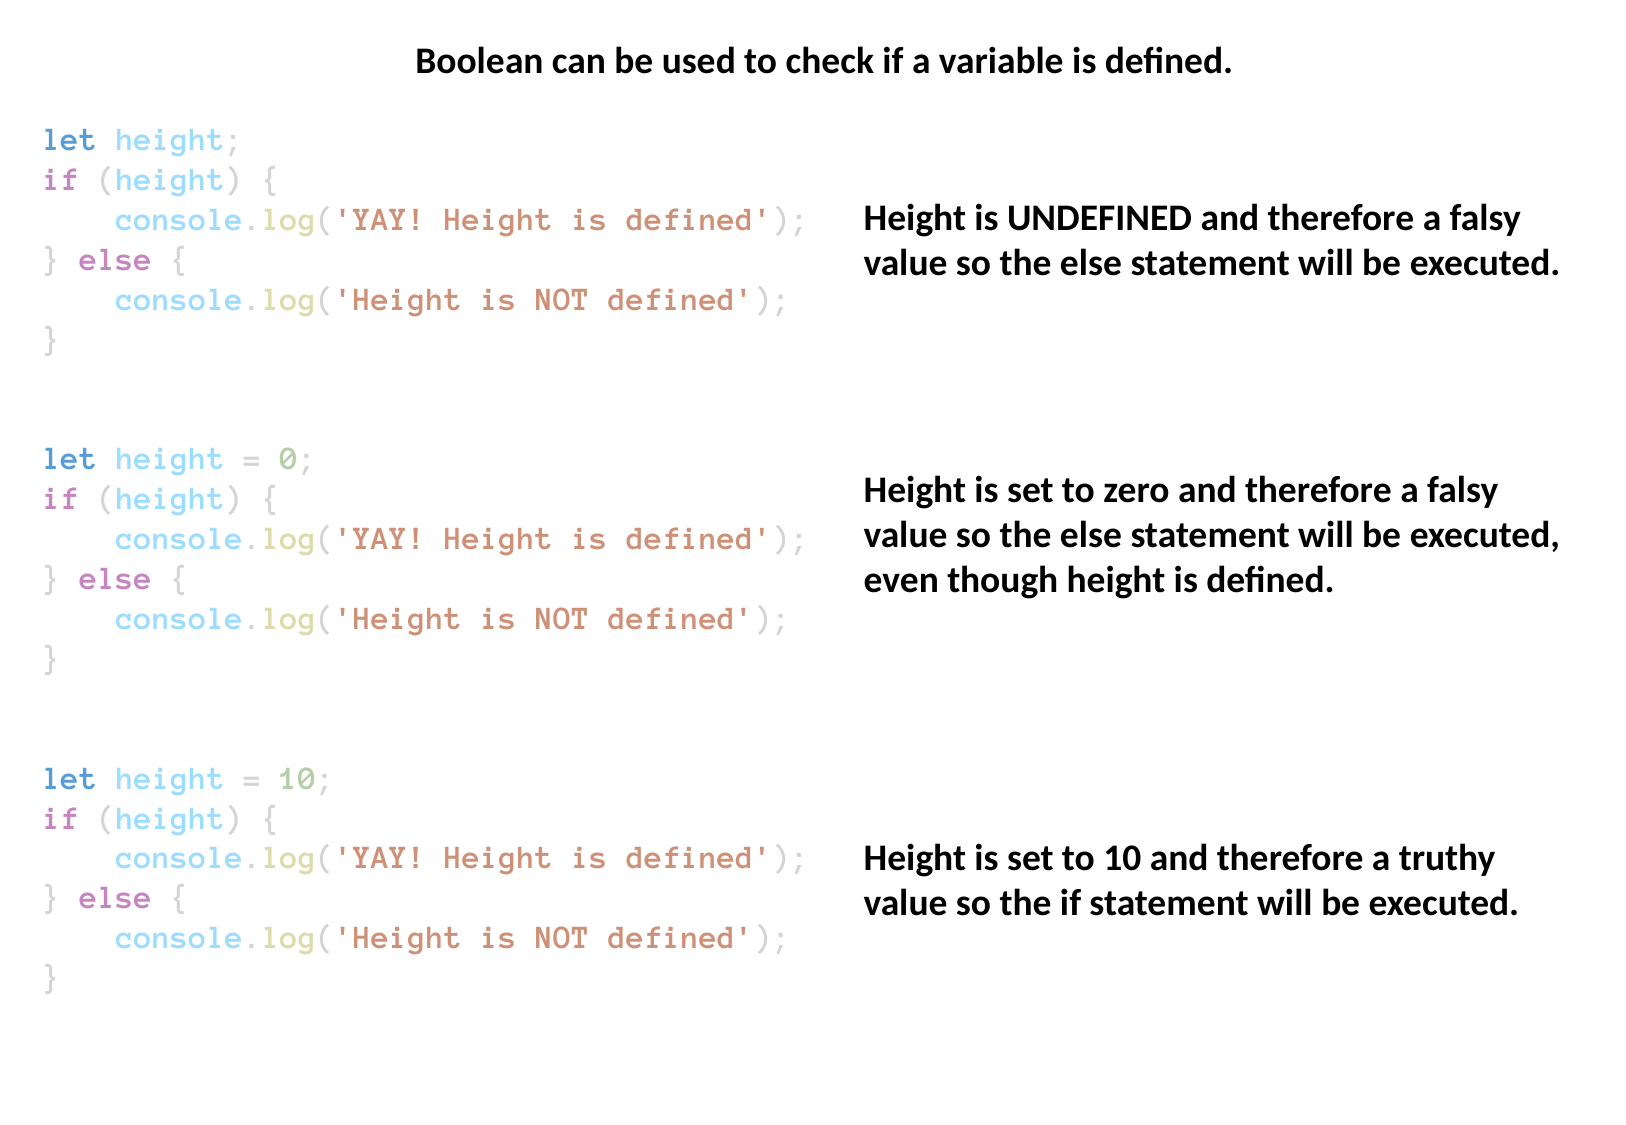

Boolean can be used to check if a variable is defined.
let height;
if (height) {
    console.log('YAY! Height is defined');
} else {
    console.log('Height is NOT defined');
}

let height = 0;
if (height) {
    console.log('YAY! Height is defined');
} else {
    console.log('Height is NOT defined');
}

let height = 10;
if (height) {
    console.log('YAY! Height is defined');
} else {
    console.log('Height is NOT defined');
}
Height is UNDEFINED and therefore a falsy value so the else statement will be executed.
Height is set to zero and therefore a falsy value so the else statement will be executed, even though height is defined.
Height is set to 10 and therefore a truthy value so the if statement will be executed.